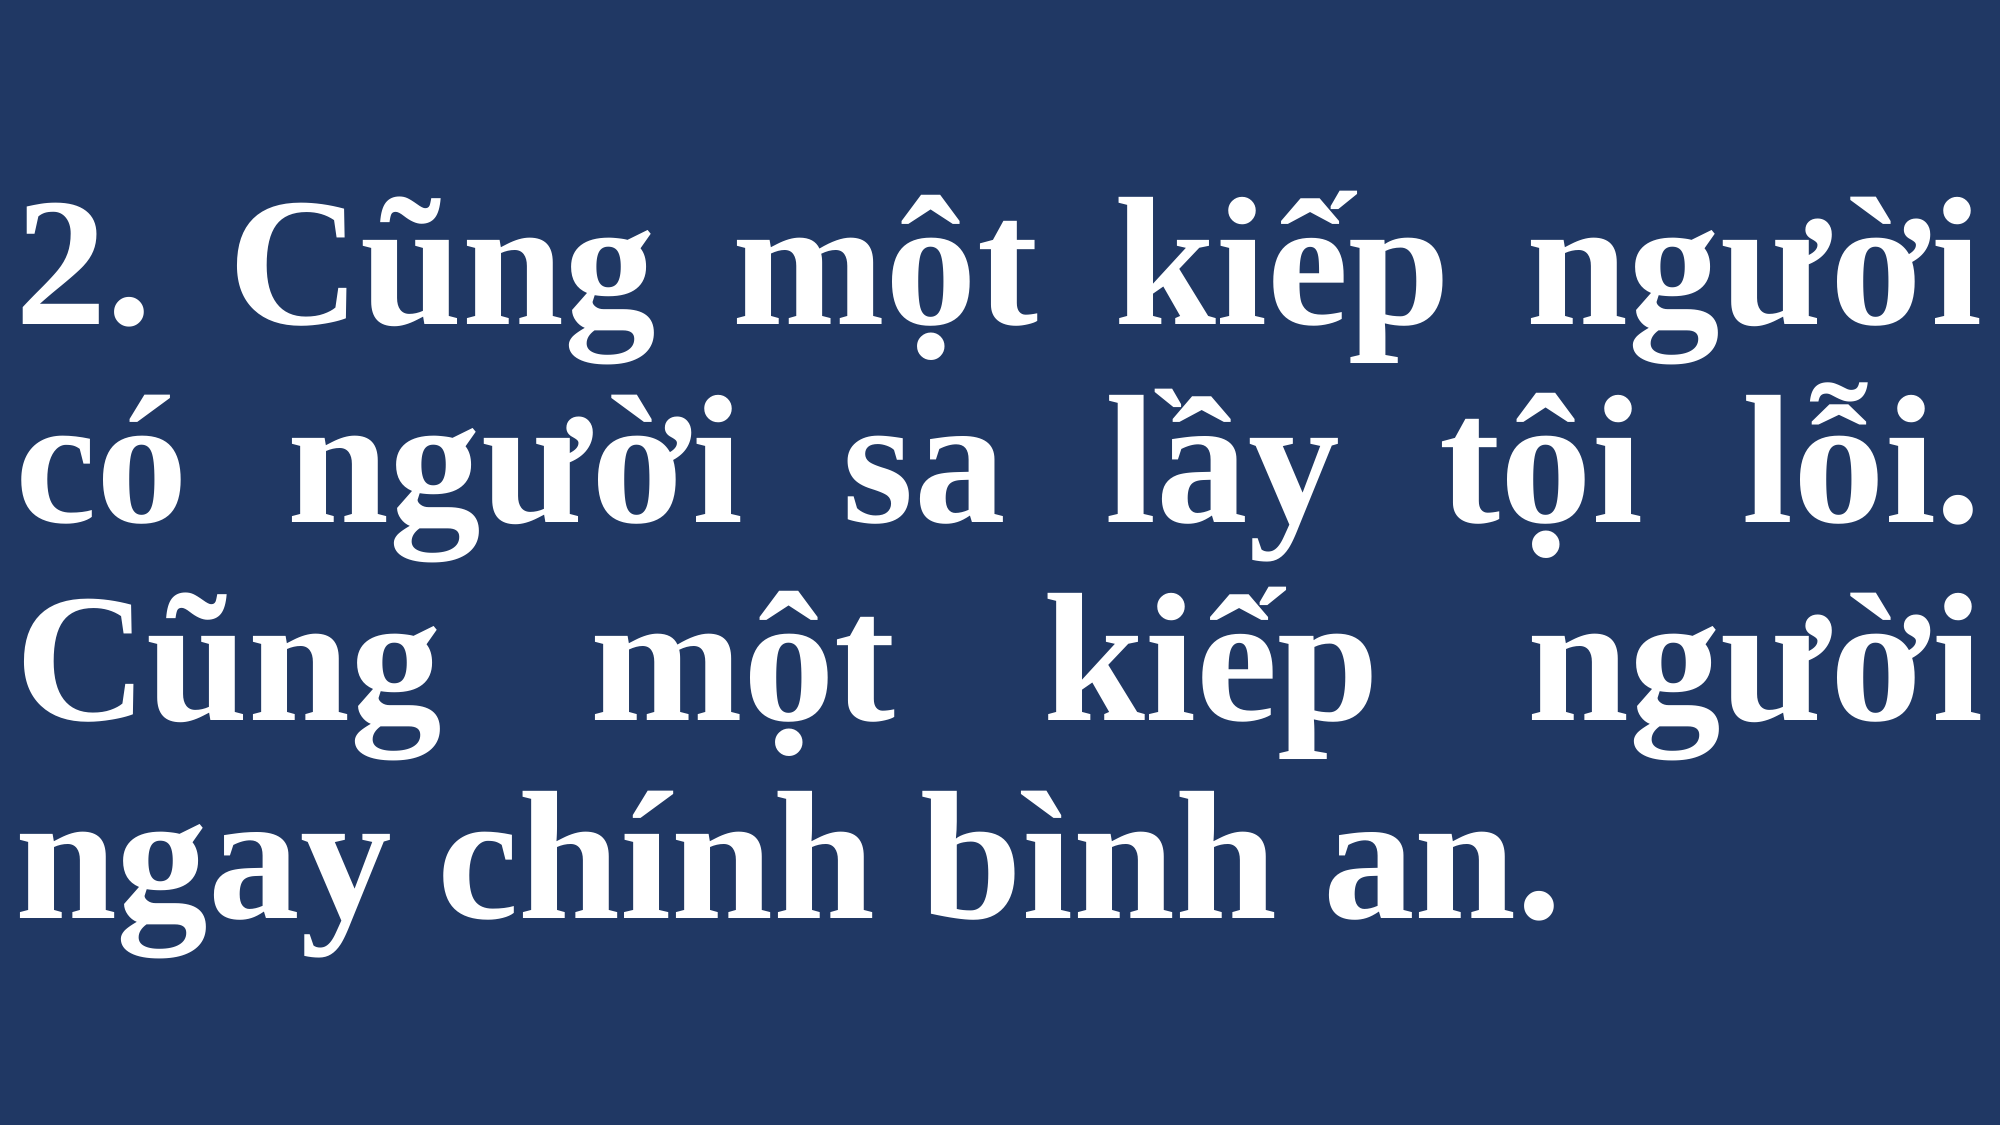

# 2. Cũng một kiếp người có người sa lầy tội lỗi. Cũng một kiếp người ngay chính bình an.